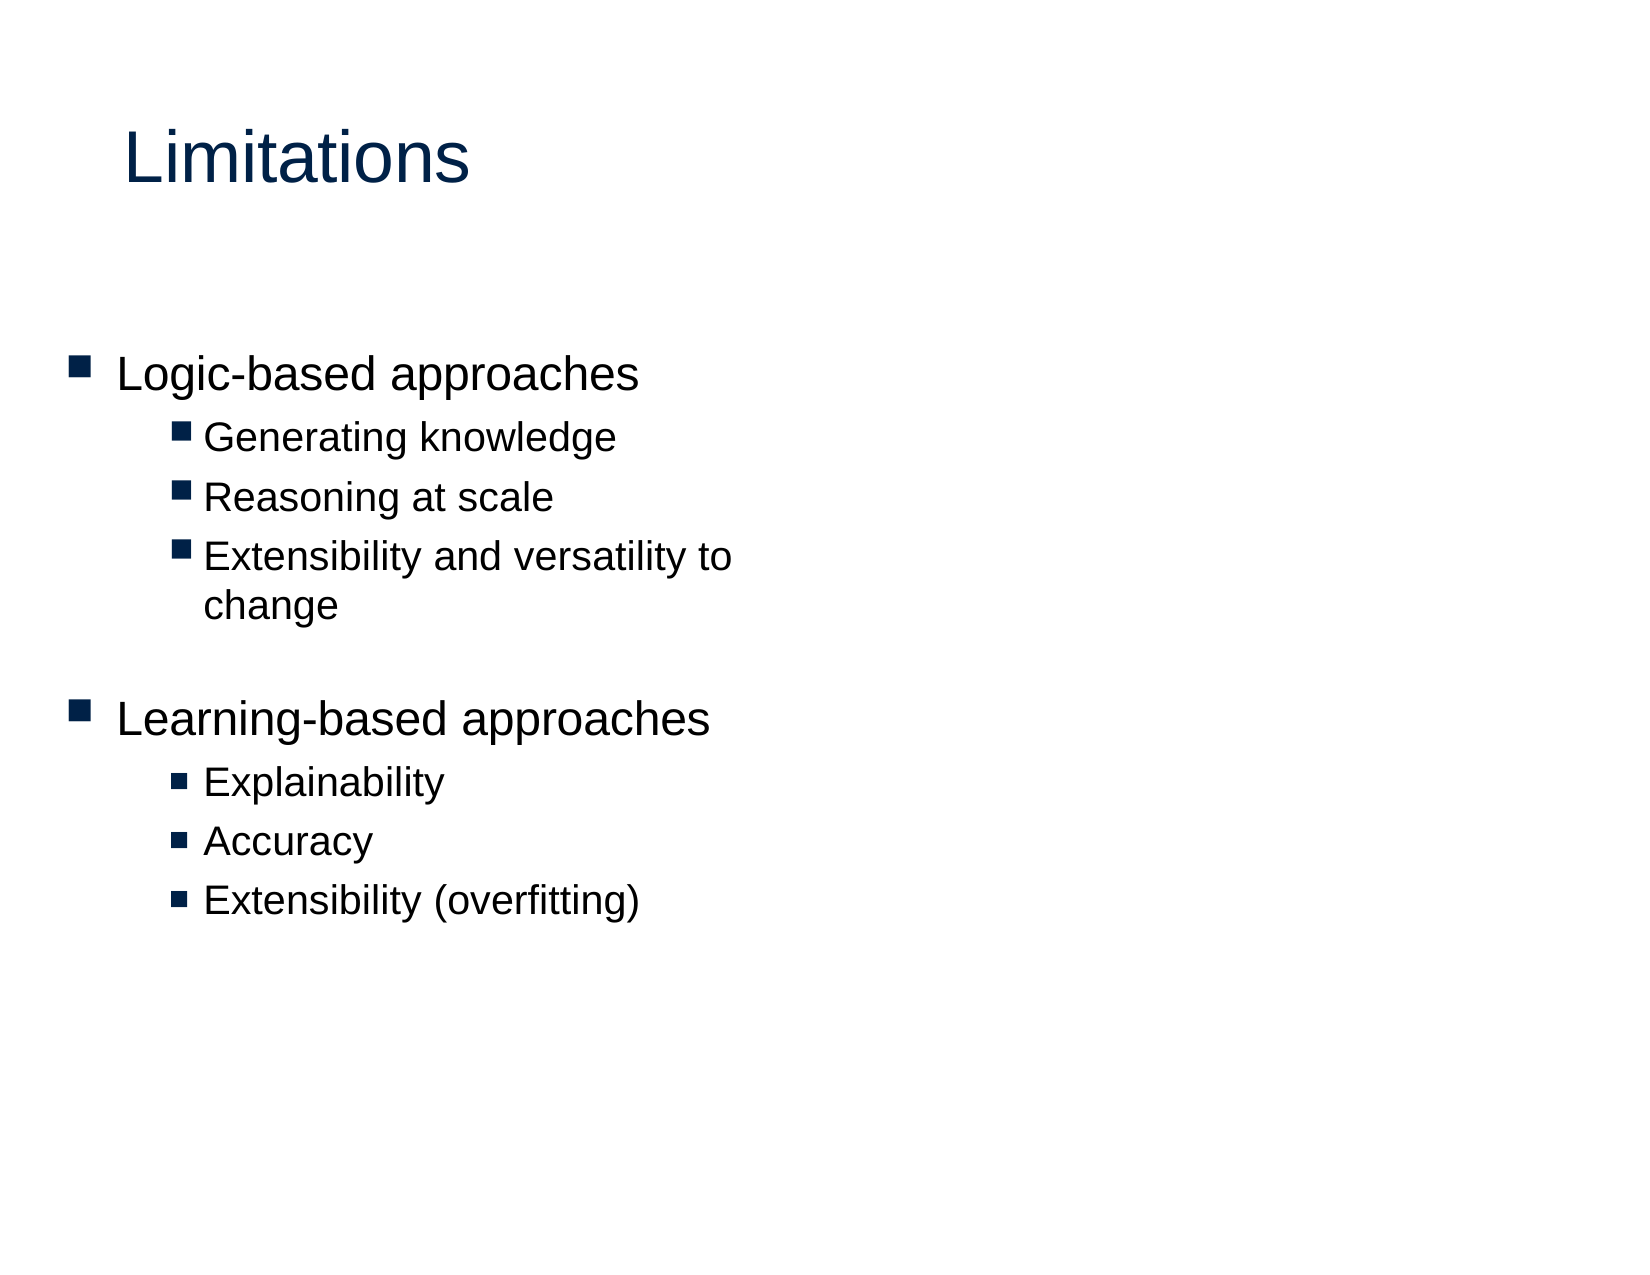

# Limitations
Logic-based approaches
Generating knowledge
Reasoning at scale
Extensibility and versatility to change

Learning-based approaches
Explainability
Accuracy
Extensibility (overfitting)